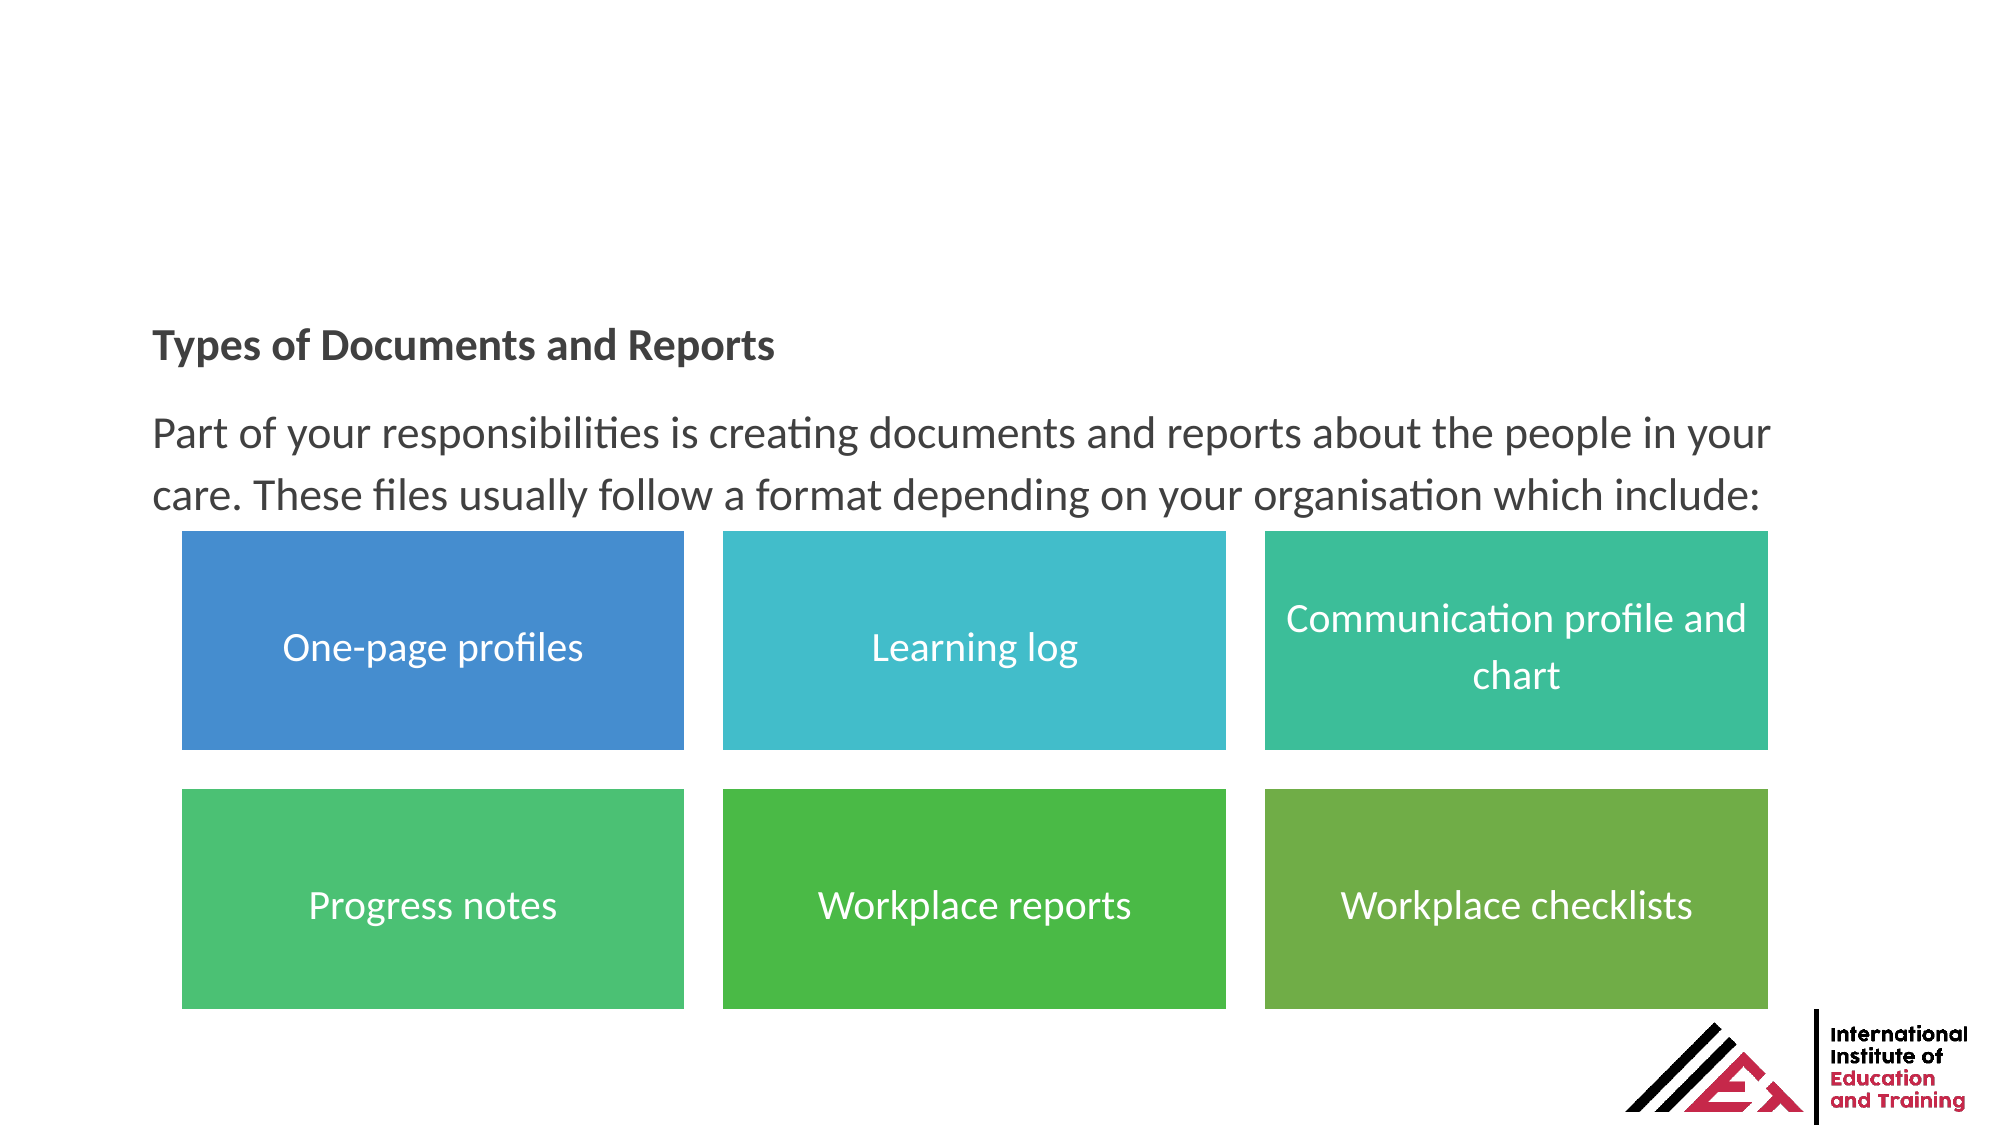

Types of Documents and Reports
Part of your responsibilities is creating documents and reports about the people in your care. These files usually follow a format depending on your organisation which include:

One-page profiles
Learning log
Communication profile and chart
Progress notes
Workplace reports
Workplace checklists